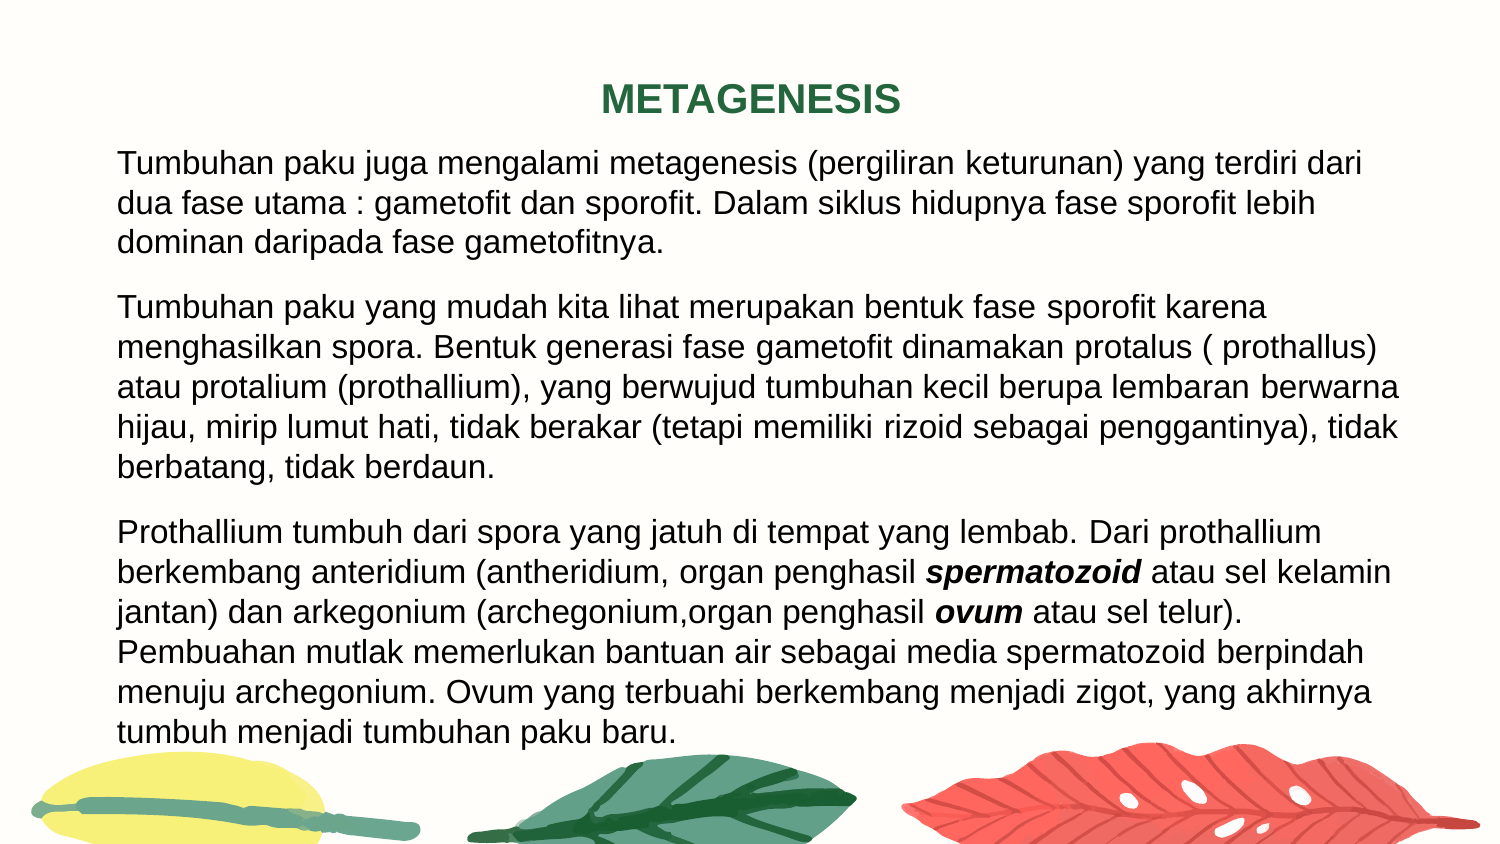

# METAGENESIS

Tumbuhan paku juga mengalami metagenesis (pergiliran keturunan) yang terdiri dari dua fase utama : gametofit dan sporofit. Dalam siklus hidupnya fase sporofit lebih dominan daripada fase gametofitnya.
Tumbuhan paku yang mudah kita lihat merupakan bentuk fase sporofit karena menghasilkan spora. Bentuk generasi fase gametofit dinamakan protalus ( prothallus) atau protalium (prothallium), yang berwujud tumbuhan kecil berupa lembaran berwarna hijau, mirip lumut hati, tidak berakar (tetapi memiliki rizoid sebagai penggantinya), tidak berbatang, tidak berdaun.
Prothallium tumbuh dari spora yang jatuh di tempat yang lembab. Dari prothallium berkembang anteridium (antheridium, organ penghasil spermatozoid atau sel kelamin jantan) dan arkegonium (archegonium,organ penghasil ovum atau sel telur). Pembuahan mutlak memerlukan bantuan air sebagai media spermatozoid berpindah menuju archegonium. Ovum yang terbuahi berkembang menjadi zigot, yang akhirnya tumbuh menjadi tumbuhan paku baru.
35%